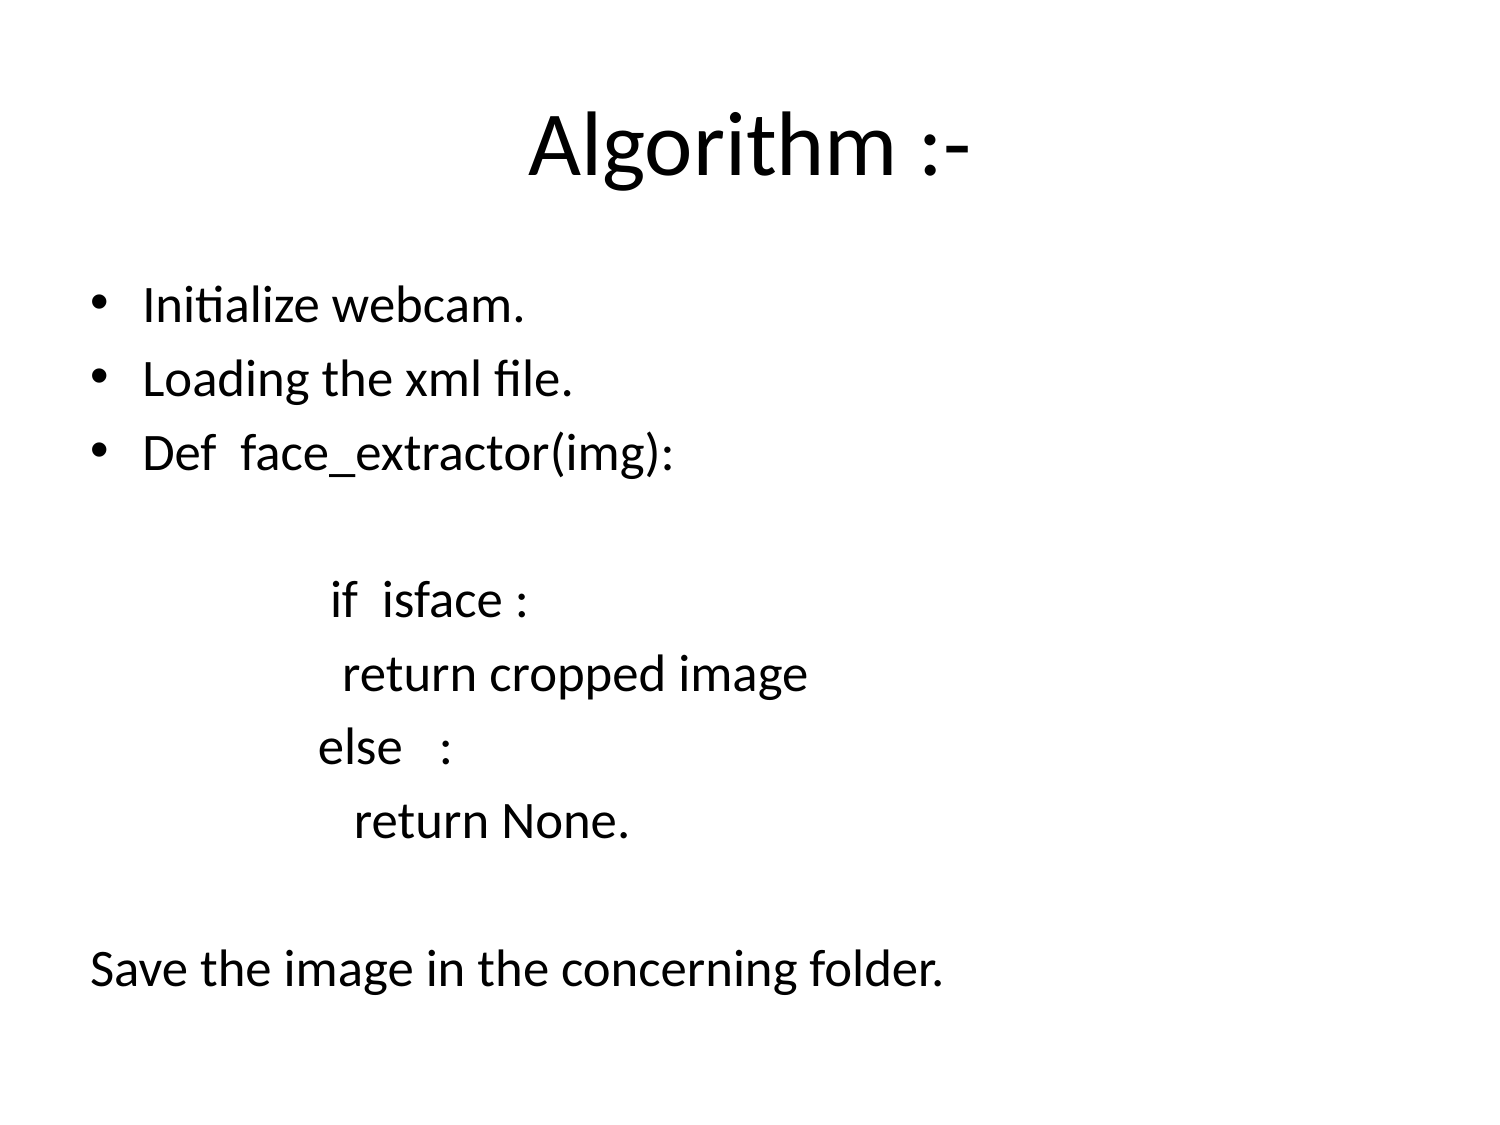

# Algorithm :-
Initialize webcam.
Loading the xml file.
Def  face_extractor(img):

                    if  isface :
                     return cropped image
                   else   :
                      return None.

Save the image in the concerning folder.